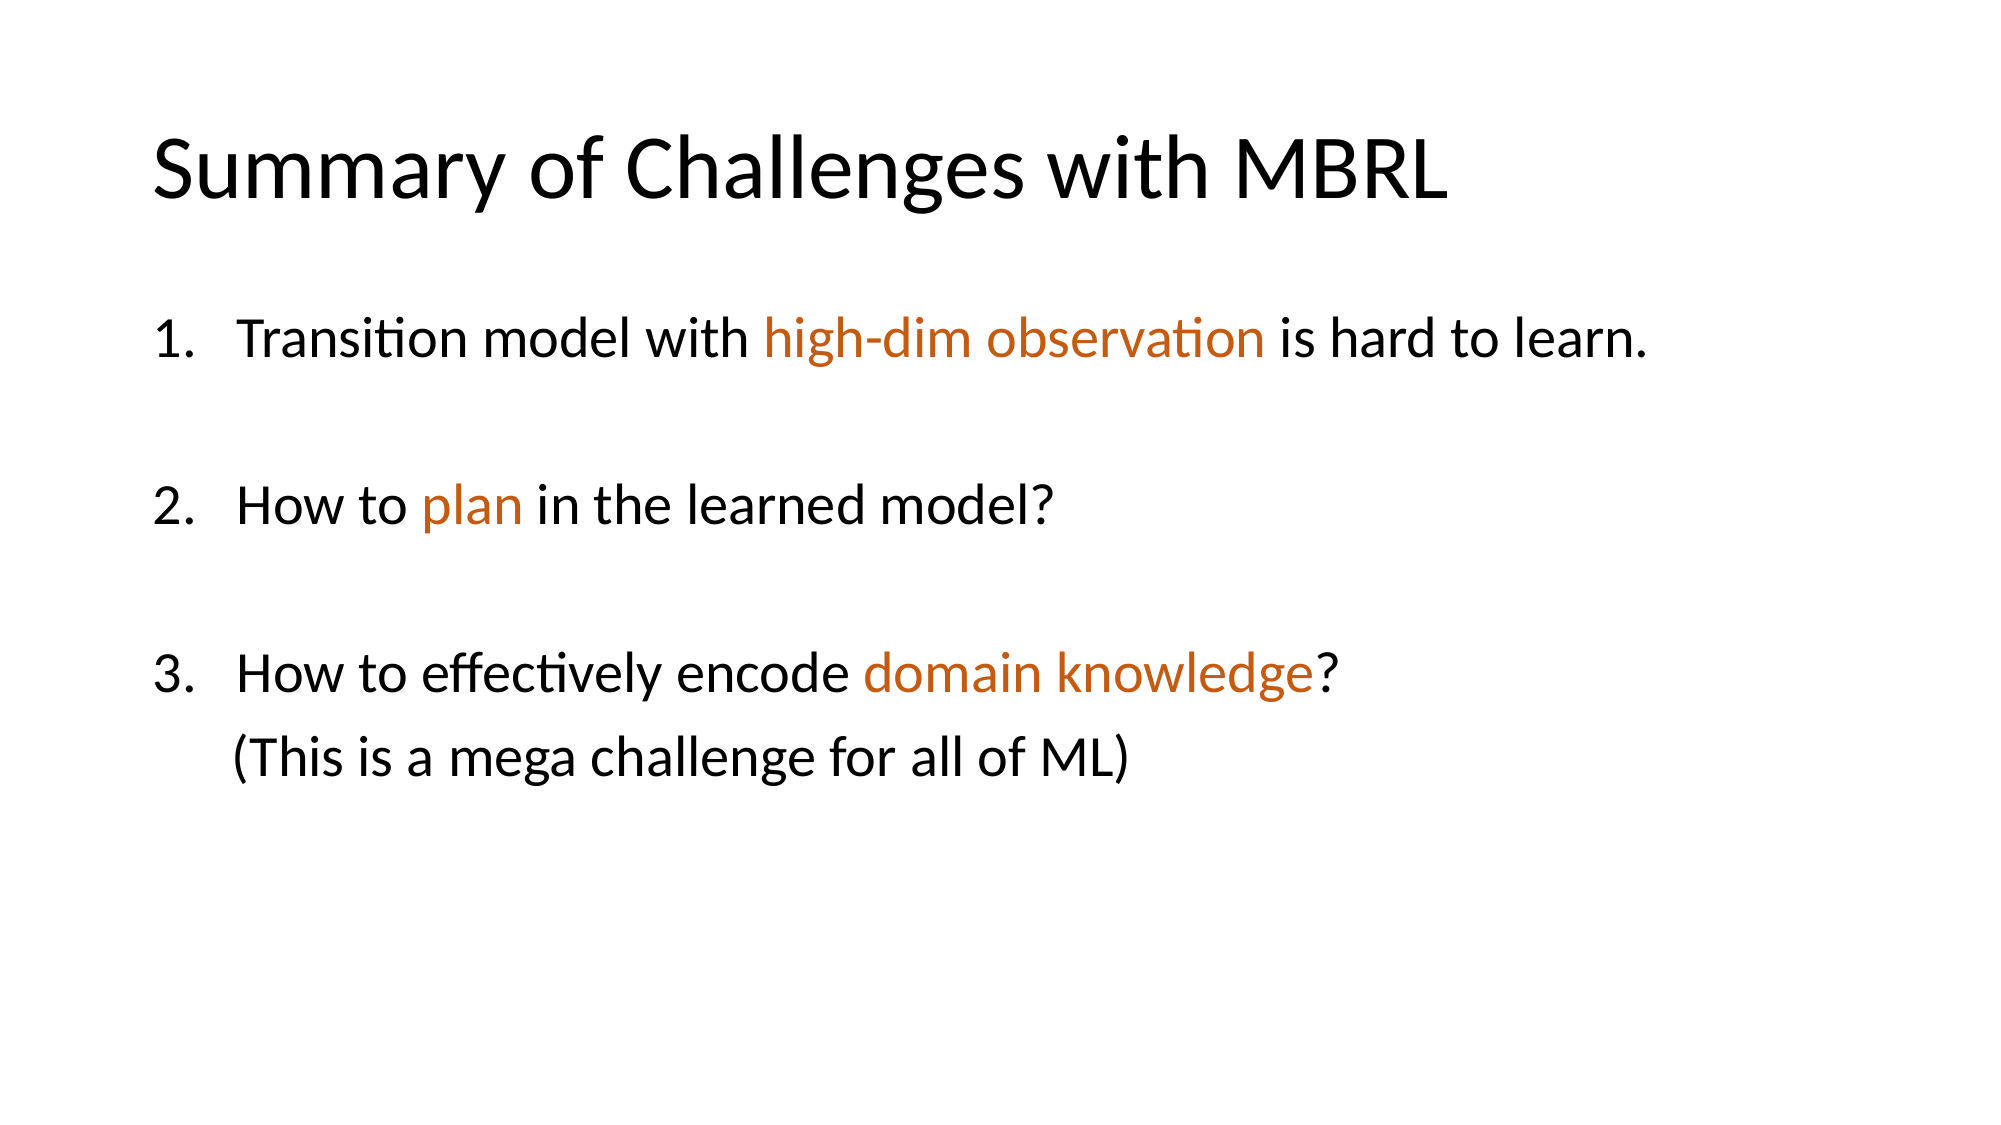

# Summary of Challenges with MBRL
Transition model with high-dim observation is hard to learn.

How to plan in the learned model?

How to effectively encode domain knowledge?
      (This is a mega challenge for all of ML)